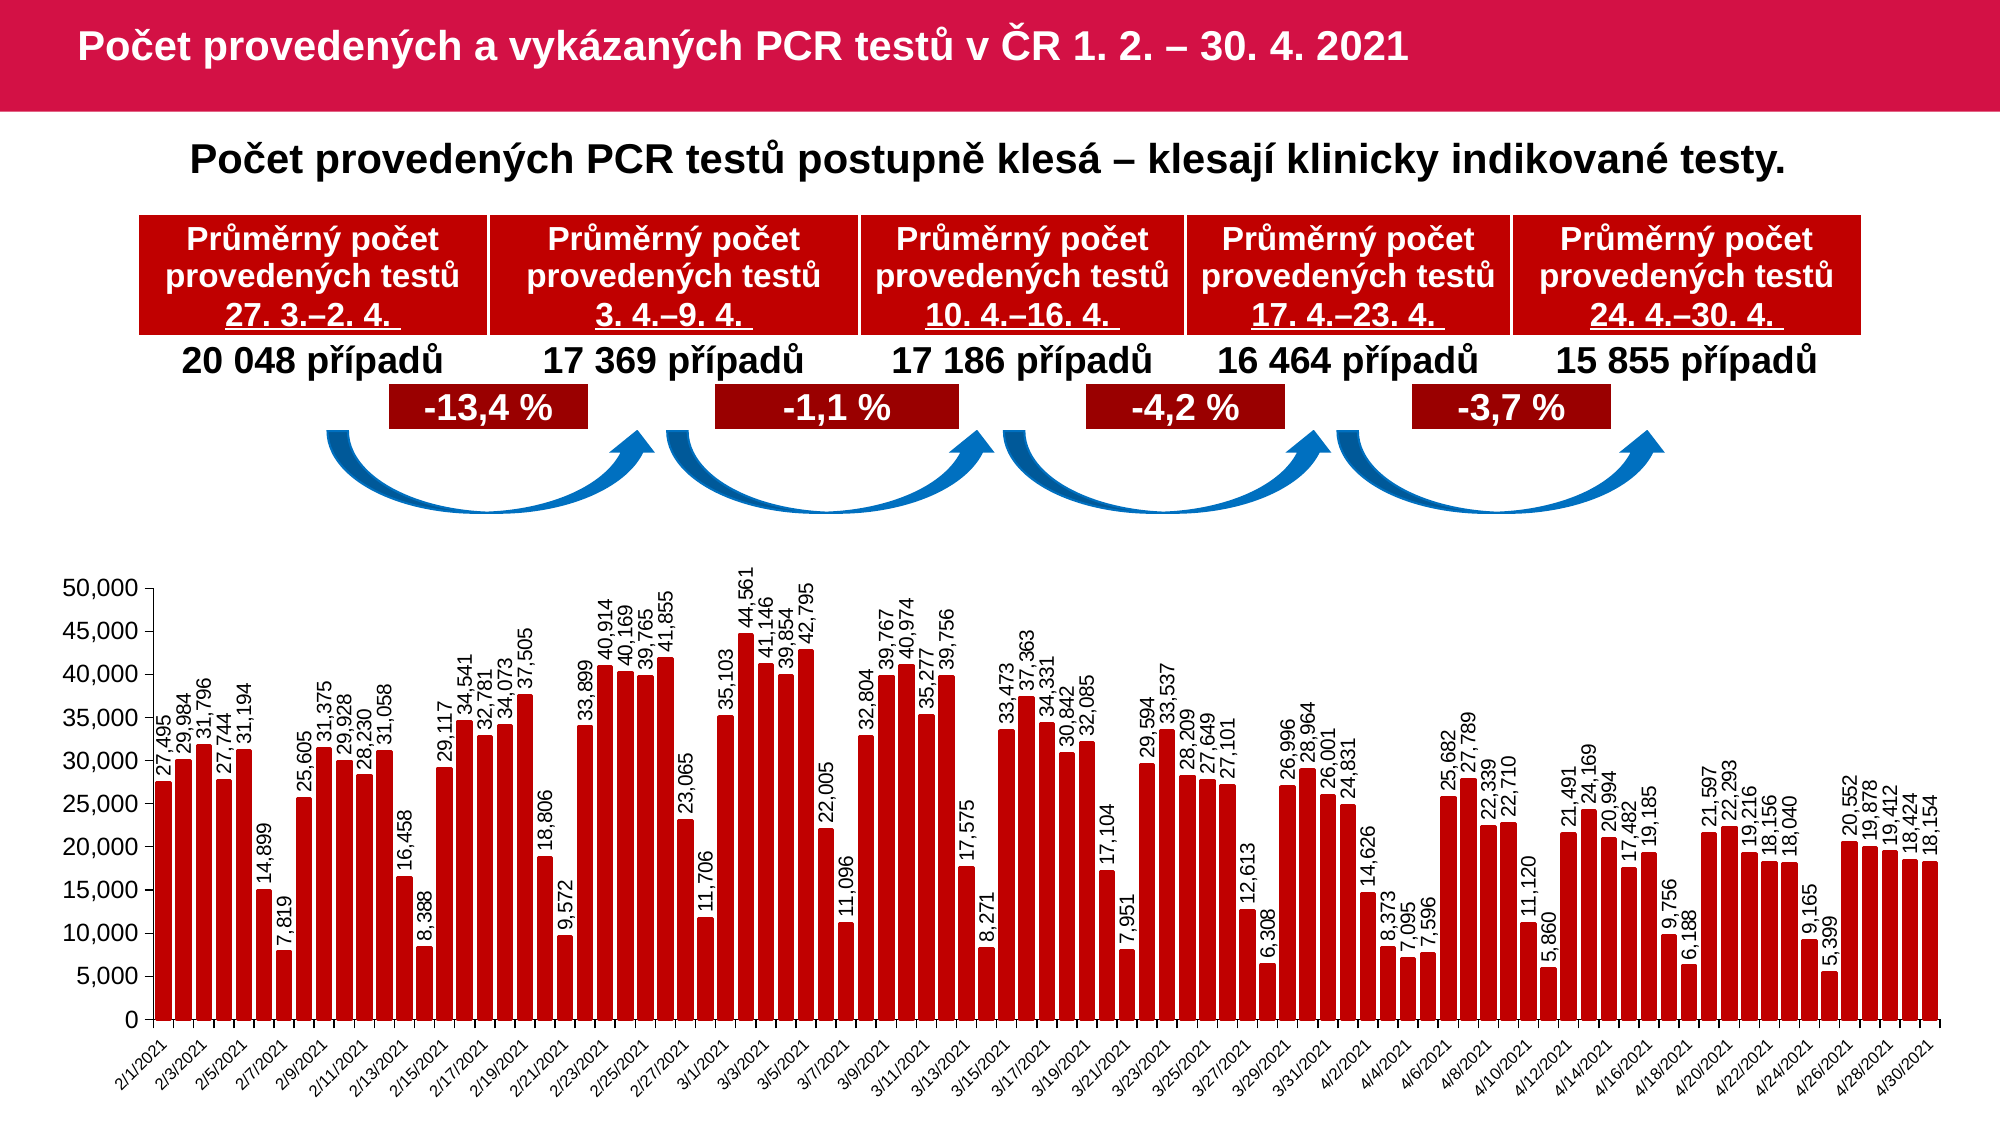

# Počet provedených a vykázaných PCR testů v ČR 1. 2. – 30. 4. 2021
Počet provedených PCR testů postupně klesá – klesají klinicky indikované testy.
| Průměrný počet provedených testů |  |  | Průměrný počet provedených testů |  |  | Průměrný počet provedených testů |  |  | Průměrný počet provedených testů |  |  | Průměrný počet provedených testů |  |  |
| --- | --- | --- | --- | --- | --- | --- | --- | --- | --- | --- | --- | --- | --- | --- |
| 27. 3.–2. 4. |  |  | 3. 4.–9. 4. |  |  | 10. 4.–16. 4. |  |  | 17. 4.–23. 4. |  |  | 24. 4.–30. 4. |  |  |
| 20 048 případů |  |  | 17 369 případů |  |  | 17 186 případů |  |  | 16 464 případů |  |  | 15 855 případů |  |  |
|  |  | -13,4 % |  |  | -1,1 % |  |  | -4,2 % |  |  | -3,7 % |  |  |  |

### Chart

| Category |  |
|---|---|
| 44228 | 27495.0 |
| 44229 | 29984.0 |
| 44230 | 31796.0 |
| 44231 | 27744.0 |
| 44232 | 31194.0 |
| 44233 | 14899.0 |
| 44234 | 7819.0 |
| 44235 | 25605.0 |
| 44236 | 31375.0 |
| 44237 | 29928.0 |
| 44238 | 28230.0 |
| 44239 | 31058.0 |
| 44240 | 16458.0 |
| 44241 | 8388.0 |
| 44242 | 29117.0 |
| 44243 | 34541.0 |
| 44244 | 32781.0 |
| 44245 | 34073.0 |
| 44246 | 37505.0 |
| 44247 | 18806.0 |
| 44248 | 9572.0 |
| 44249 | 33899.0 |
| 44250 | 40914.0 |
| 44251 | 40169.0 |
| 44252 | 39765.0 |
| 44253 | 41855.0 |
| 44254 | 23065.0 |
| 44255 | 11706.0 |
| 44256 | 35103.0 |
| 44257 | 44561.0 |
| 44258 | 41146.0 |
| 44259 | 39854.0 |
| 44260 | 42795.0 |
| 44261 | 22005.0 |
| 44262 | 11096.0 |
| 44263 | 32804.0 |
| 44264 | 39767.0 |
| 44265 | 40974.0 |
| 44266 | 35277.0 |
| 44267 | 39756.0 |
| 44268 | 17575.0 |
| 44269 | 8271.0 |
| 44270 | 33473.0 |
| 44271 | 37363.0 |
| 44272 | 34331.0 |
| 44273 | 30842.0 |
| 44274 | 32085.0 |
| 44275 | 17104.0 |
| 44276 | 7951.0 |
| 44277 | 29594.0 |
| 44278 | 33537.0 |
| 44279 | 28209.0 |
| 44280 | 27649.0 |
| 44281 | 27101.0 |
| 44282 | 12613.0 |
| 44283 | 6308.0 |
| 44284 | 26996.0 |
| 44285 | 28964.0 |
| 44286 | 26001.0 |
| 44287 | 24831.0 |
| 44288 | 14626.0 |
| 44289 | 8373.0 |
| 44290 | 7095.0 |
| 44291 | 7596.0 |
| 44292 | 25682.0 |
| 44293 | 27789.0 |
| 44294 | 22339.0 |
| 44295 | 22710.0 |
| 44296 | 11120.0 |
| 44297 | 5860.0 |
| 44298 | 21491.0 |
| 44299 | 24169.0 |
| 44300 | 20994.0 |
| 44301 | 17482.0 |
| 44302 | 19185.0 |
| 44303 | 9756.0 |
| 44304 | 6188.0 |
| 44305 | 21597.0 |
| 44306 | 22293.0 |
| 44307 | 19216.0 |
| 44308 | 18156.0 |
| 44309 | 18040.0 |
| 44310 | 9165.0 |
| 44311 | 5399.0 |
| 44312 | 20552.0 |
| 44313 | 19878.0 |
| 44314 | 19412.0 |
| 44315 | 18424.0 |
| 44316 | 18154.0 |